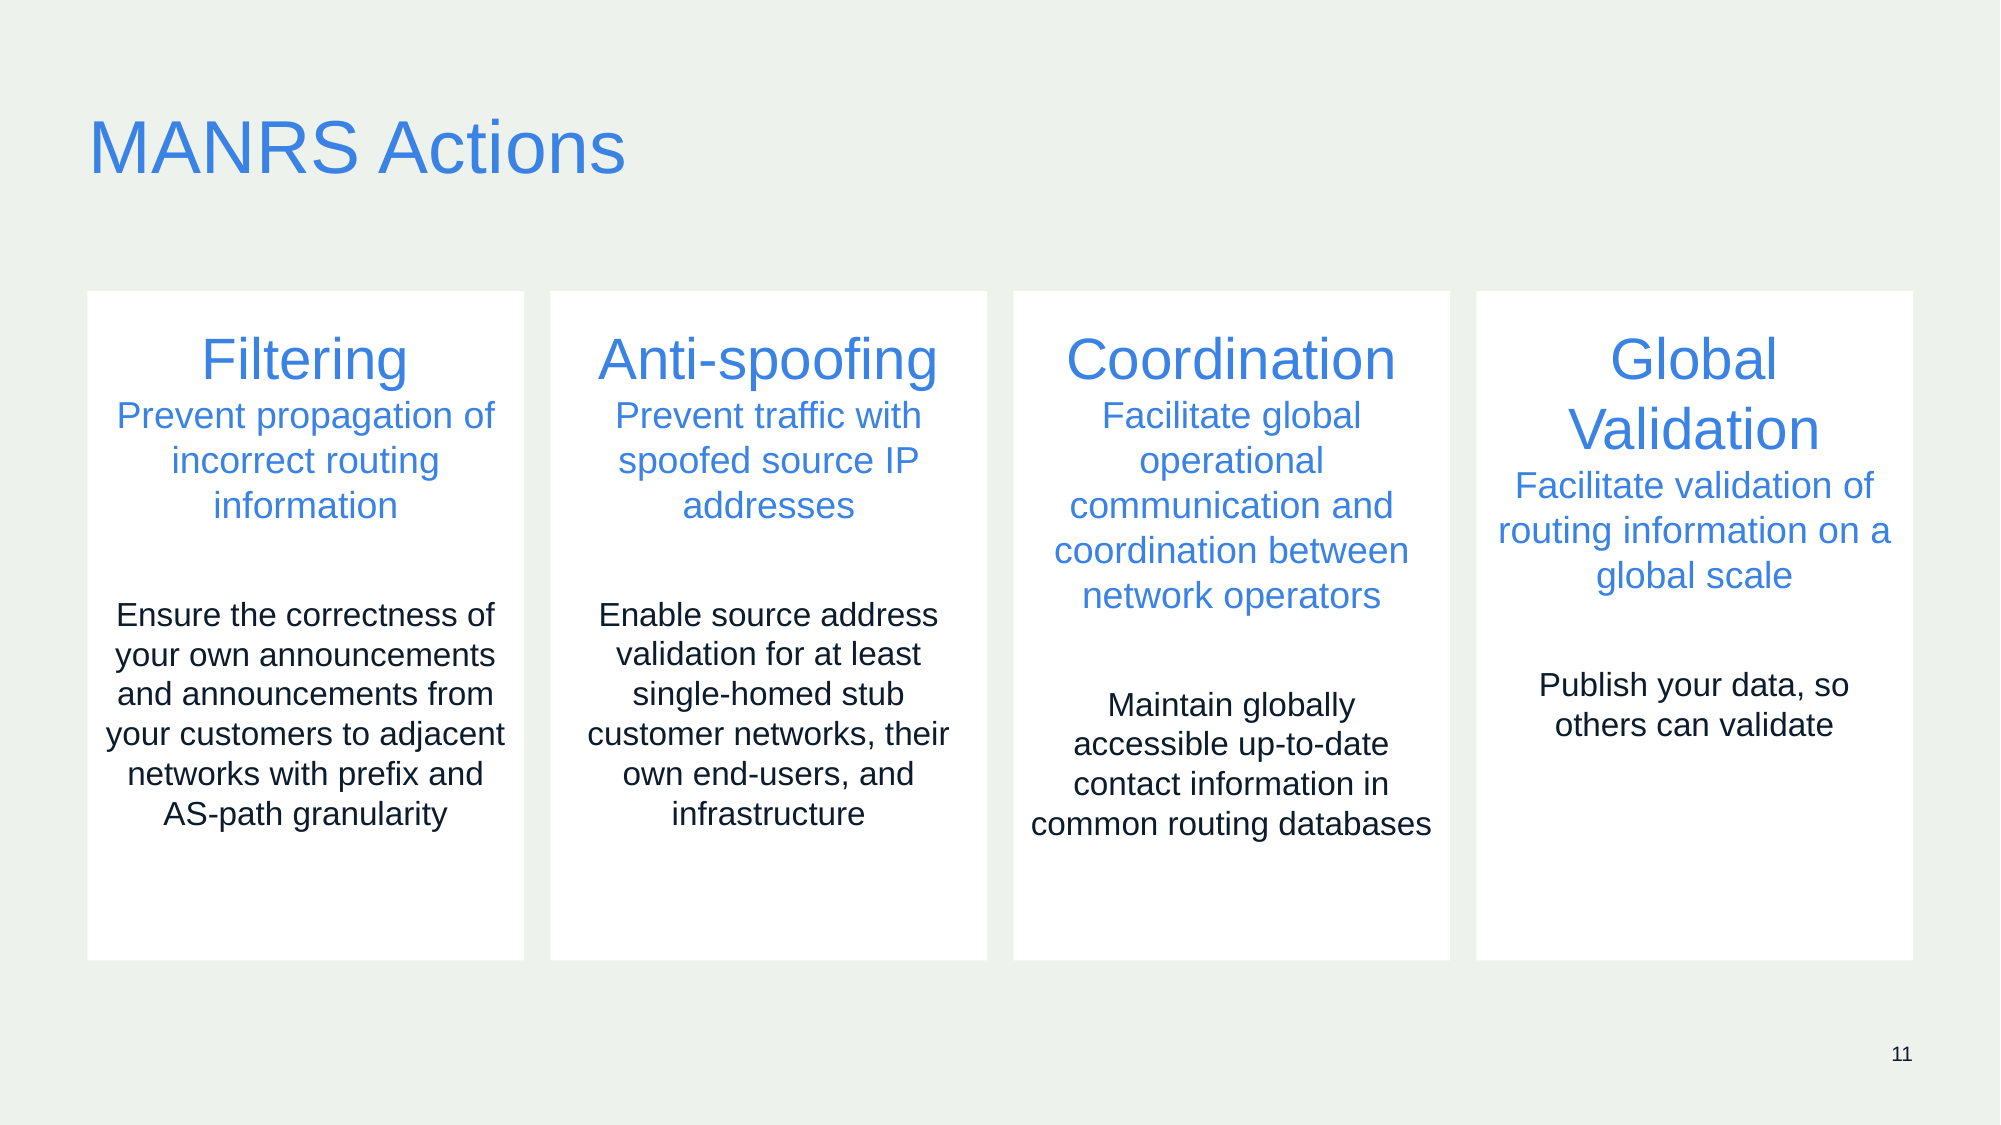

# MANRS Actions
Filtering
Prevent propagation of incorrect routing information
Ensure the correctness of your own announcements and announcements from your customers to adjacent networks with prefix and AS-path granularity
Anti-spoofing
Prevent traffic with spoofed source IP addresses
Enable source address validation for at least single-homed stub customer networks, their own end-users, and infrastructure
Coordination
Facilitate global operational communication and coordination between network operators
Maintain globally accessible up-to-date contact information in common routing databases

Global Validation
Facilitate validation of routing information on a global scale
Publish your data, so others can validate
11